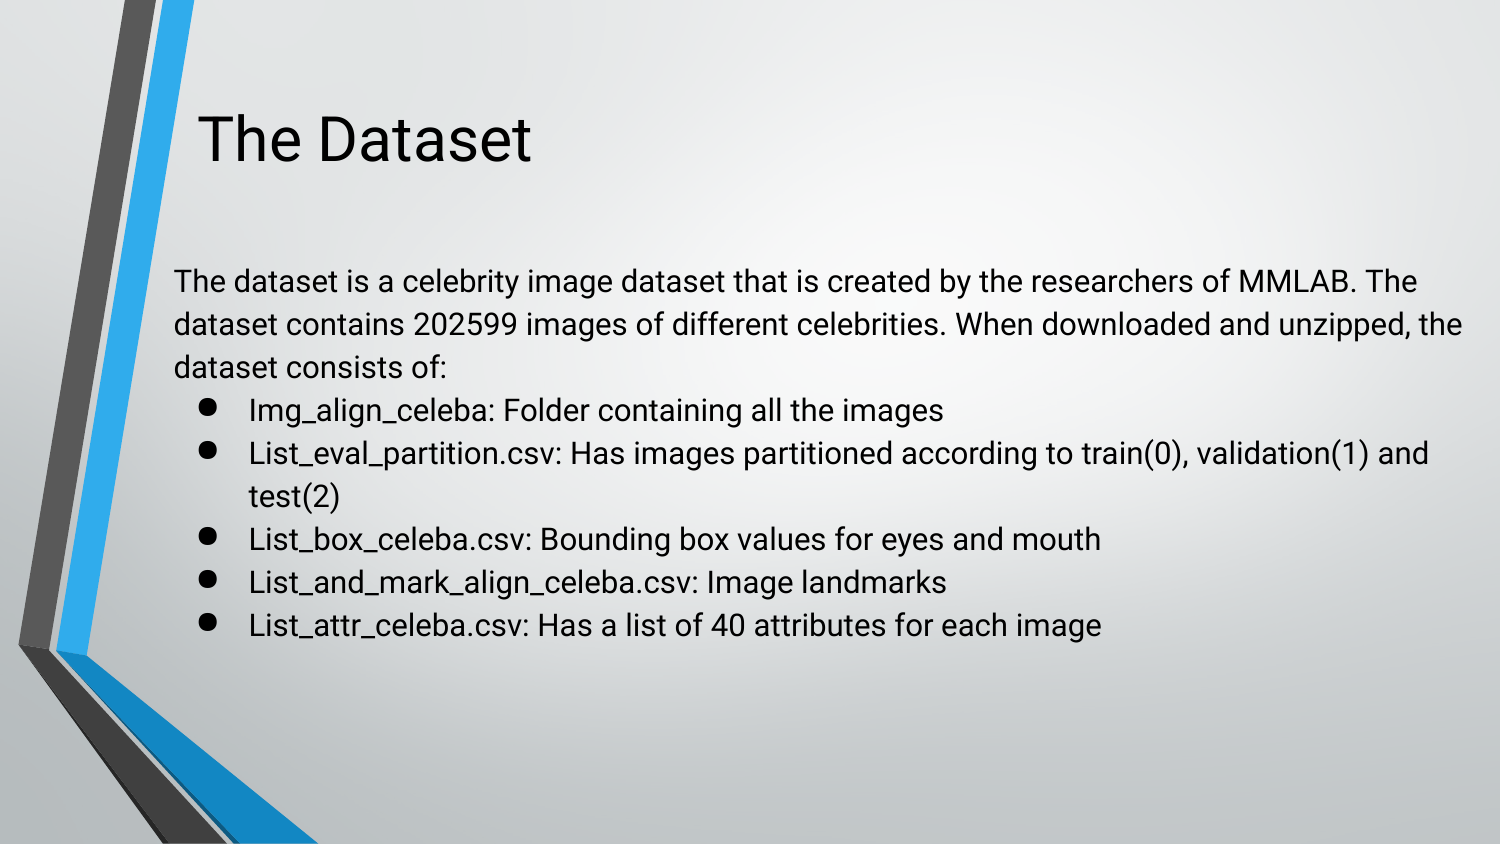

# The Dataset
The dataset is a celebrity image dataset that is created by the researchers of MMLAB. The dataset contains 202599 images of different celebrities. When downloaded and unzipped, the dataset consists of:
Img_align_celeba: Folder containing all the images
List_eval_partition.csv: Has images partitioned according to train(0), validation(1) and test(2)
List_box_celeba.csv: Bounding box values for eyes and mouth
List_and_mark_align_celeba.csv: Image landmarks
List_attr_celeba.csv: Has a list of 40 attributes for each image